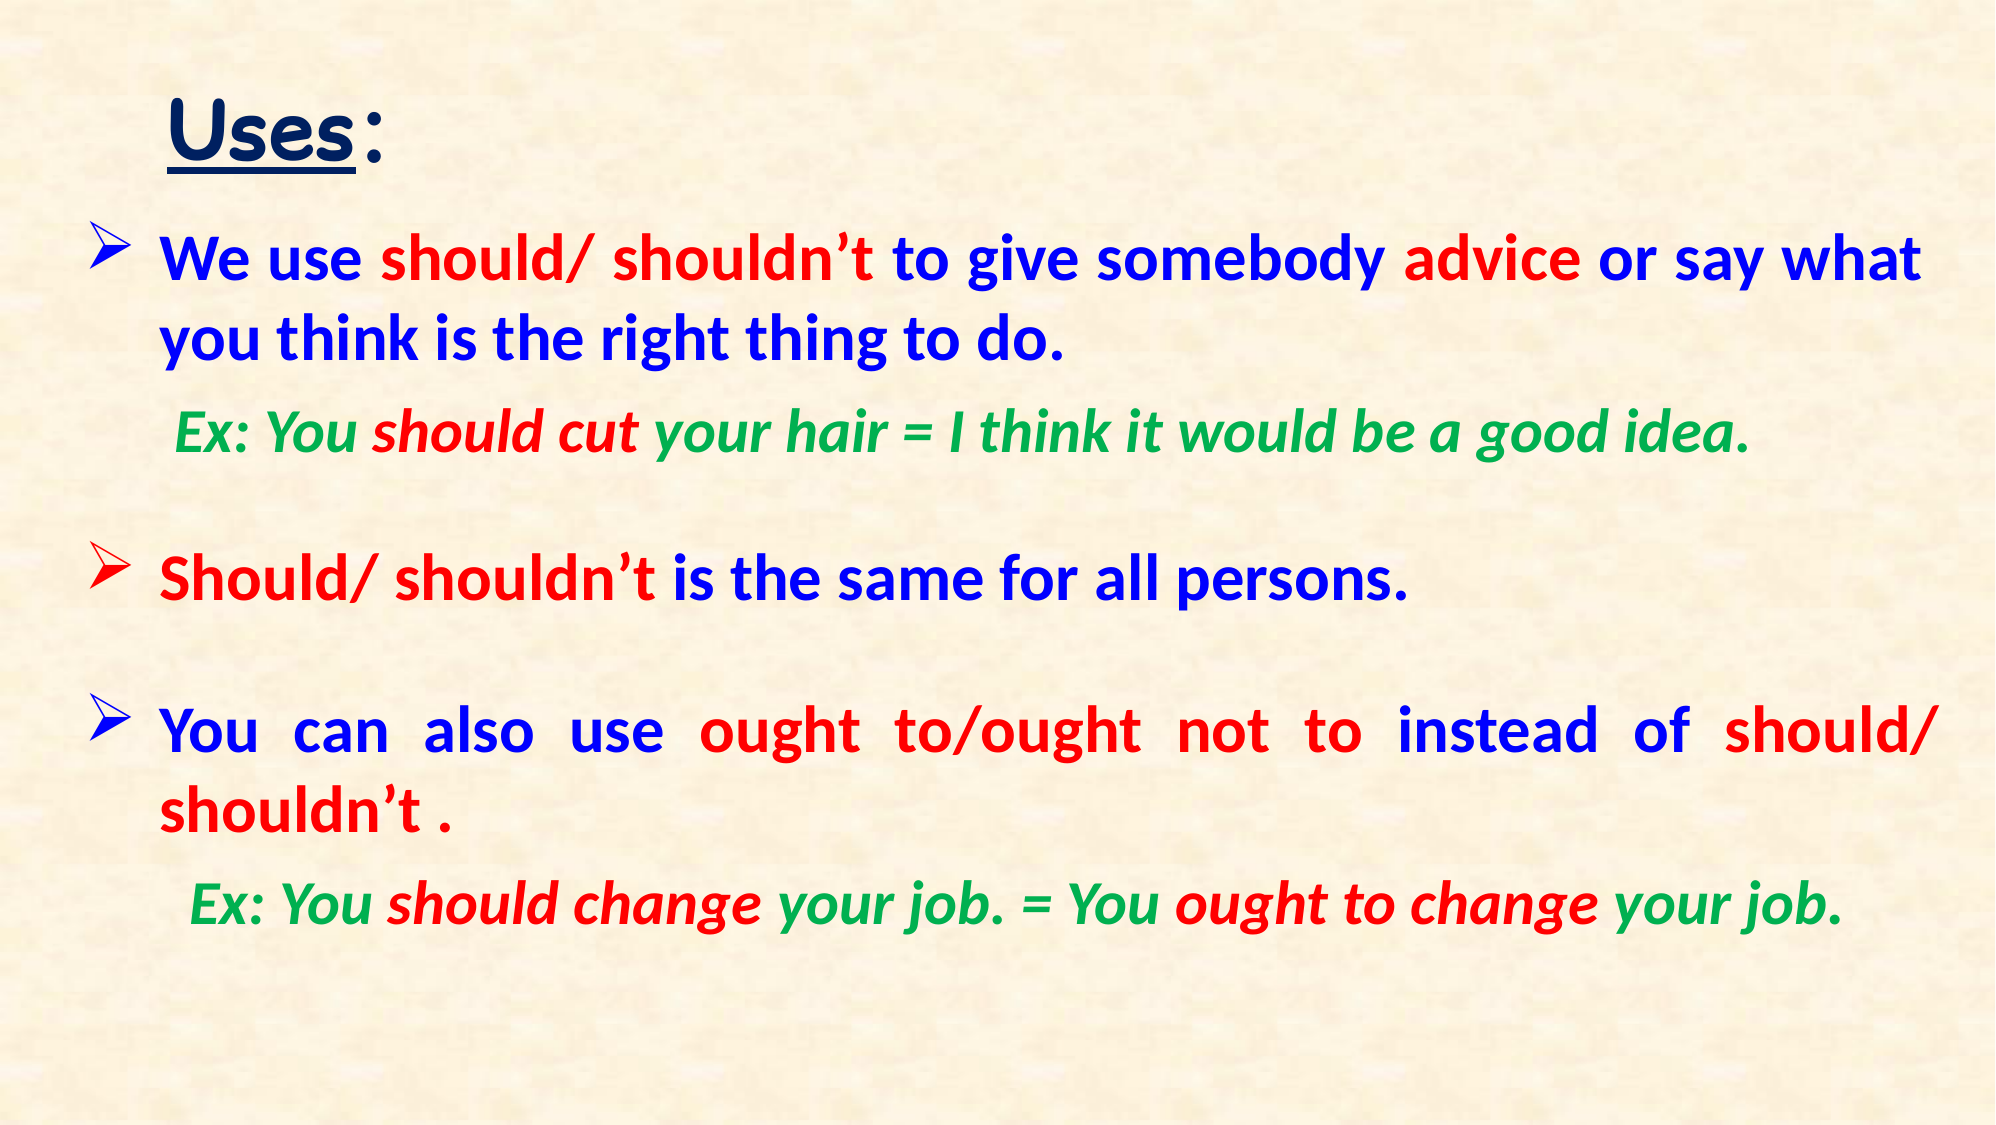

Uses:
We use should/ shouldn’t to give somebody advice or say what you think is the right thing to do.
      Ex: You should cut your hair = I think it would be a good idea.
Should/ shouldn’t is the same for all persons.
You can also use ought to/ought not to instead of should/ shouldn’t .
       Ex: You should change your job. = You ought to change your job.